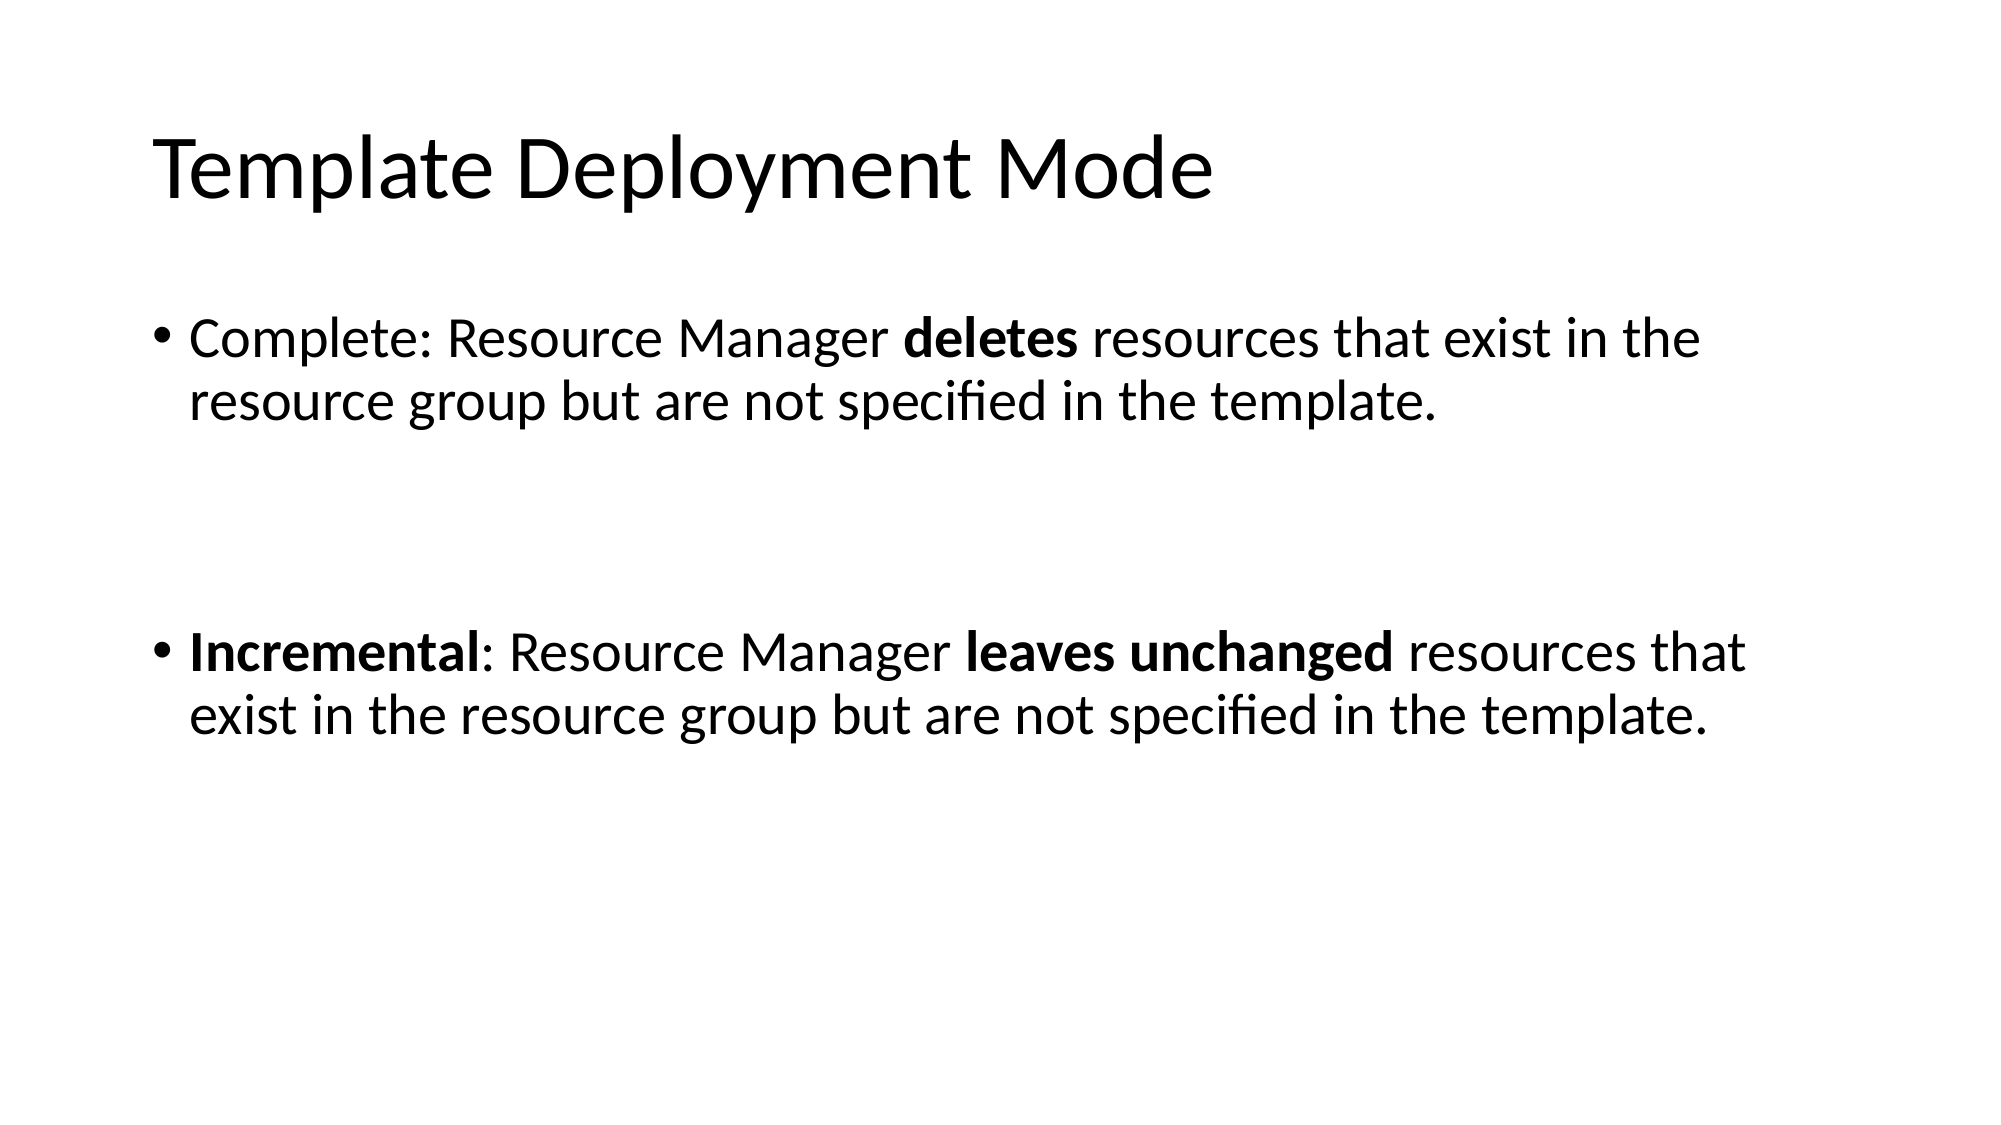

# Template Deployment Mode
Complete: Resource Manager deletes resources that exist in the resource group but are not specified in the template.

Incremental: Resource Manager leaves unchanged resources that exist in the resource group but are not specified in the template.